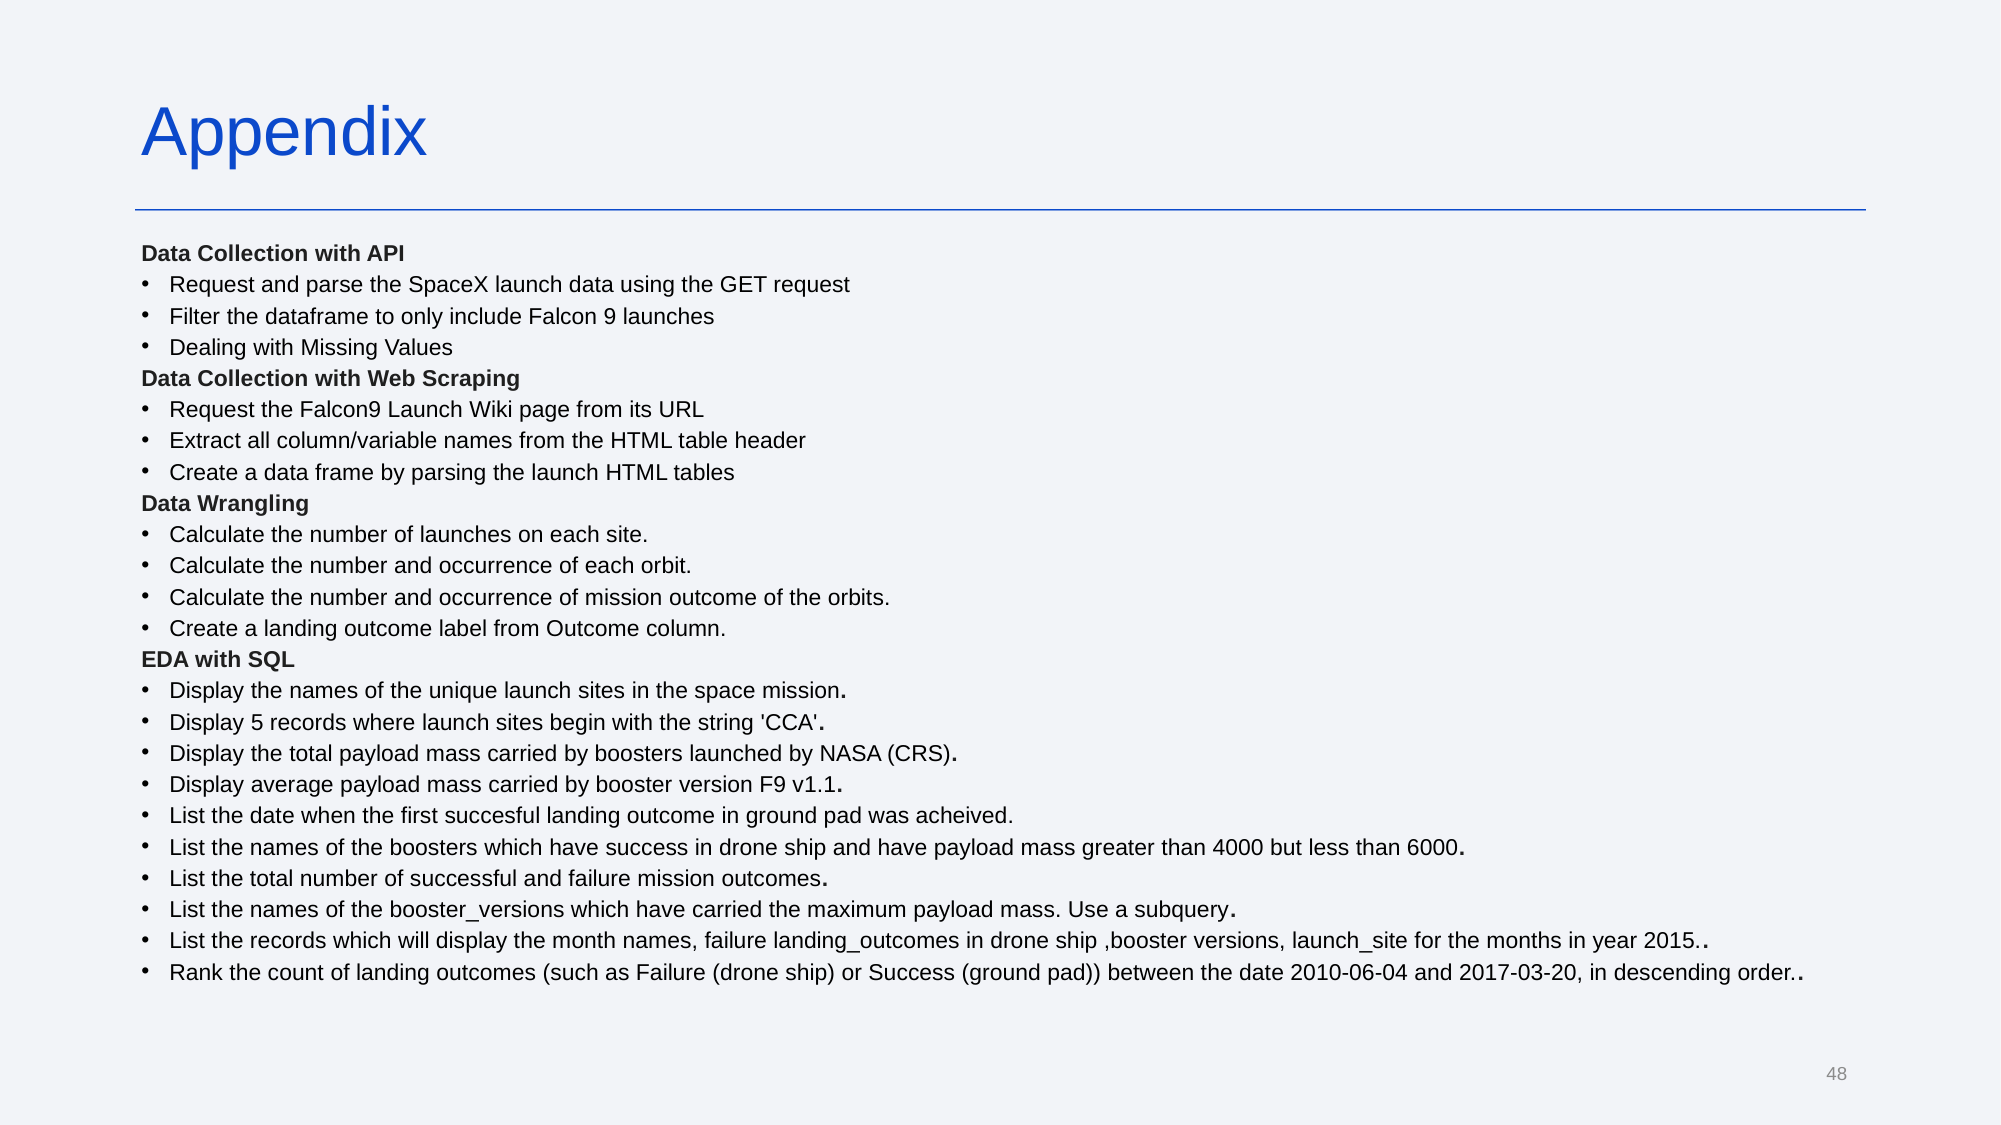

Appendix

Data Collection with API
Request and parse the SpaceX launch data using the GET request
Filter the dataframe to only include Falcon 9 launches
Dealing with Missing Values
Data Collection with Web Scraping
Request the Falcon9 Launch Wiki page from its URL
Extract all column/variable names from the HTML table header
Create a data frame by parsing the launch HTML tables
Data Wrangling
Calculate the number of launches on each site.
Calculate the number and occurrence of each orbit.
Calculate the number and occurrence of mission outcome of the orbits.
Create a landing outcome label from Outcome column.
EDA with SQL
Display the names of the unique launch sites in the space mission.
Display 5 records where launch sites begin with the string 'CCA'.
Display the total payload mass carried by boosters launched by NASA (CRS).
Display average payload mass carried by booster version F9 v1.1.
List the date when the first succesful landing outcome in ground pad was acheived.
List the names of the boosters which have success in drone ship and have payload mass greater than 4000 but less than 6000.
List the total number of successful and failure mission outcomes.
List the names of the booster_versions which have carried the maximum payload mass. Use a subquery.
List the records which will display the month names, failure landing_outcomes in drone ship ,booster versions, launch_site for the months in year 2015..
Rank the count of landing outcomes (such as Failure (drone ship) or Success (ground pad)) between the date 2010-06-04 and 2017-03-20, in descending order..

48